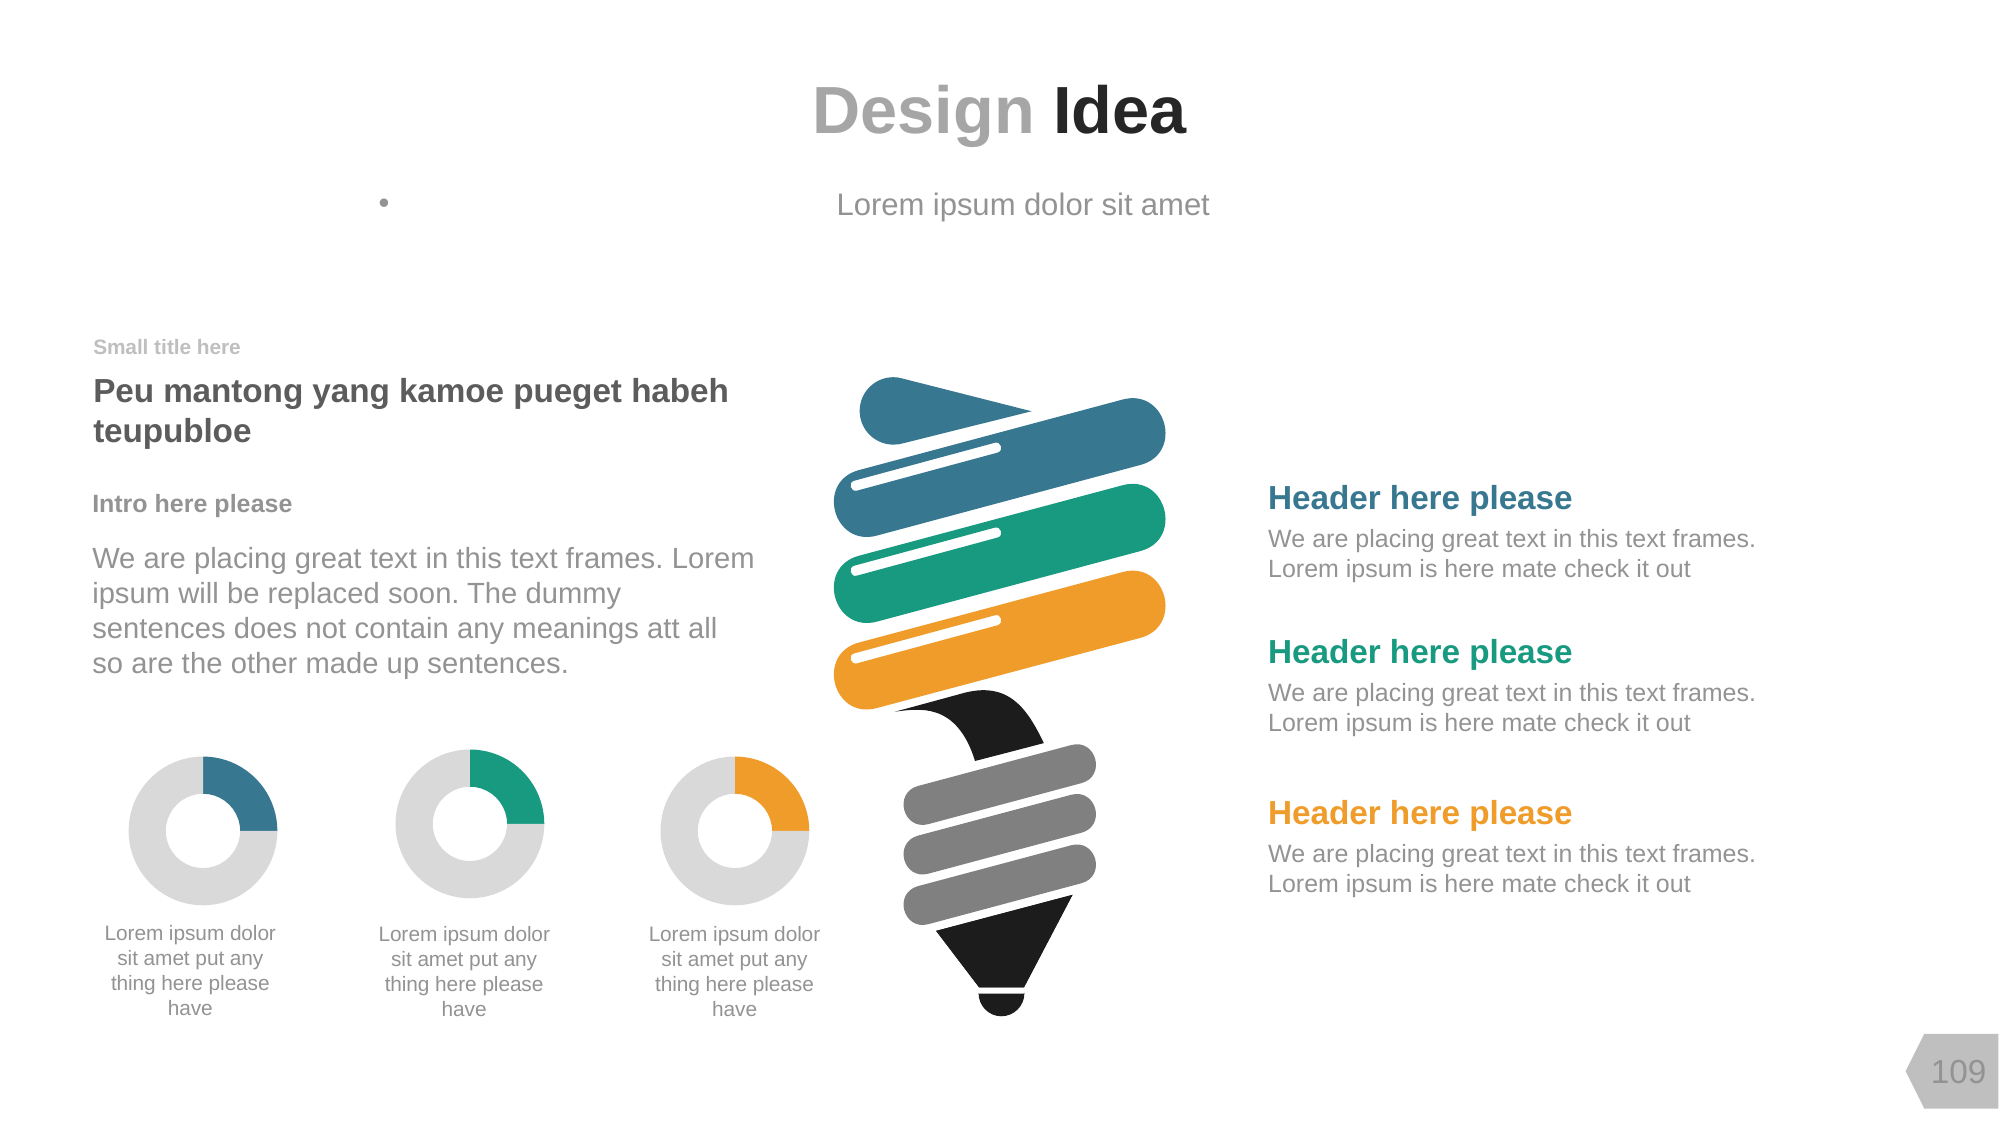

Design Idea
Lorem ipsum dolor sit amet
Small title here
Peu mantong yang kamoe pueget habeh teupubloe

Header here please
Intro here please
We are placing great text in this text frames. Lorem ipsum is here mate check it out
We are placing great text in this text frames. Lorem ipsum will be replaced soon. The dummy sentences does not contain any meanings att all so are the other made up sentences.
Header here please
We are placing great text in this text frames. Lorem ipsum is here mate check it out

### Chart

| Category | Photoshop |
|---|---|

### Chart

| Category | Photoshop |
|---|---|

### Chart

| Category | Photoshop |
|---|---|
Header here please
We are placing great text in this text frames. Lorem ipsum is here mate check it out
Lorem ipsum dolor sit amet put any thing here please have
Lorem ipsum dolor sit amet put any thing here please have
Lorem ipsum dolor sit amet put any thing here please have